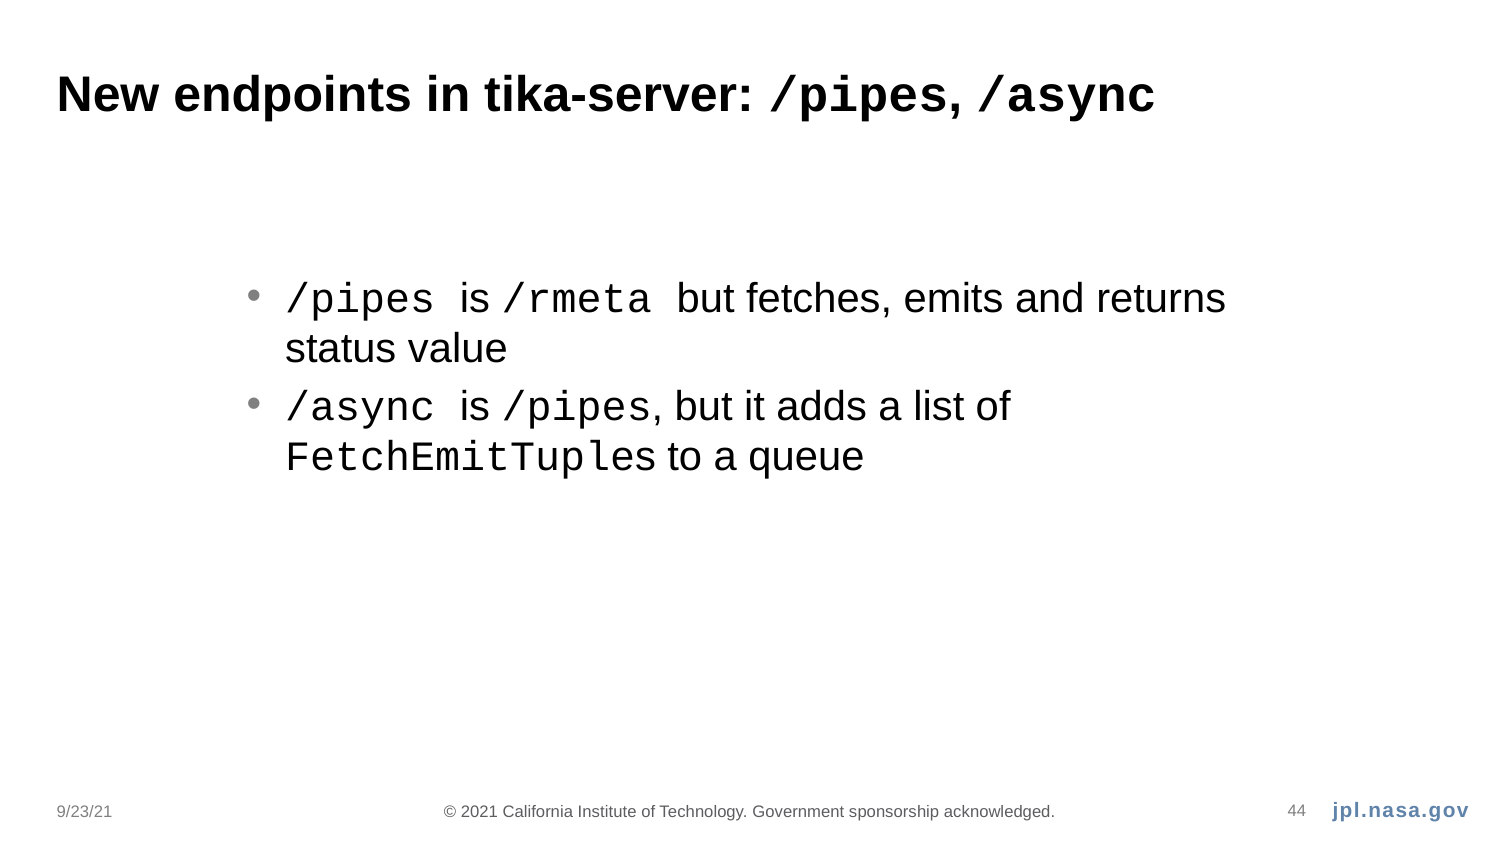

# New endpoints in tika-server: /pipes, /async
/pipes is /rmeta but fetches, emits and returns status value
/async is /pipes, but it adds a list of FetchEmitTuples to a queue
9/23/21
© 2021 California Institute of Technology. Government sponsorship acknowledged.
44